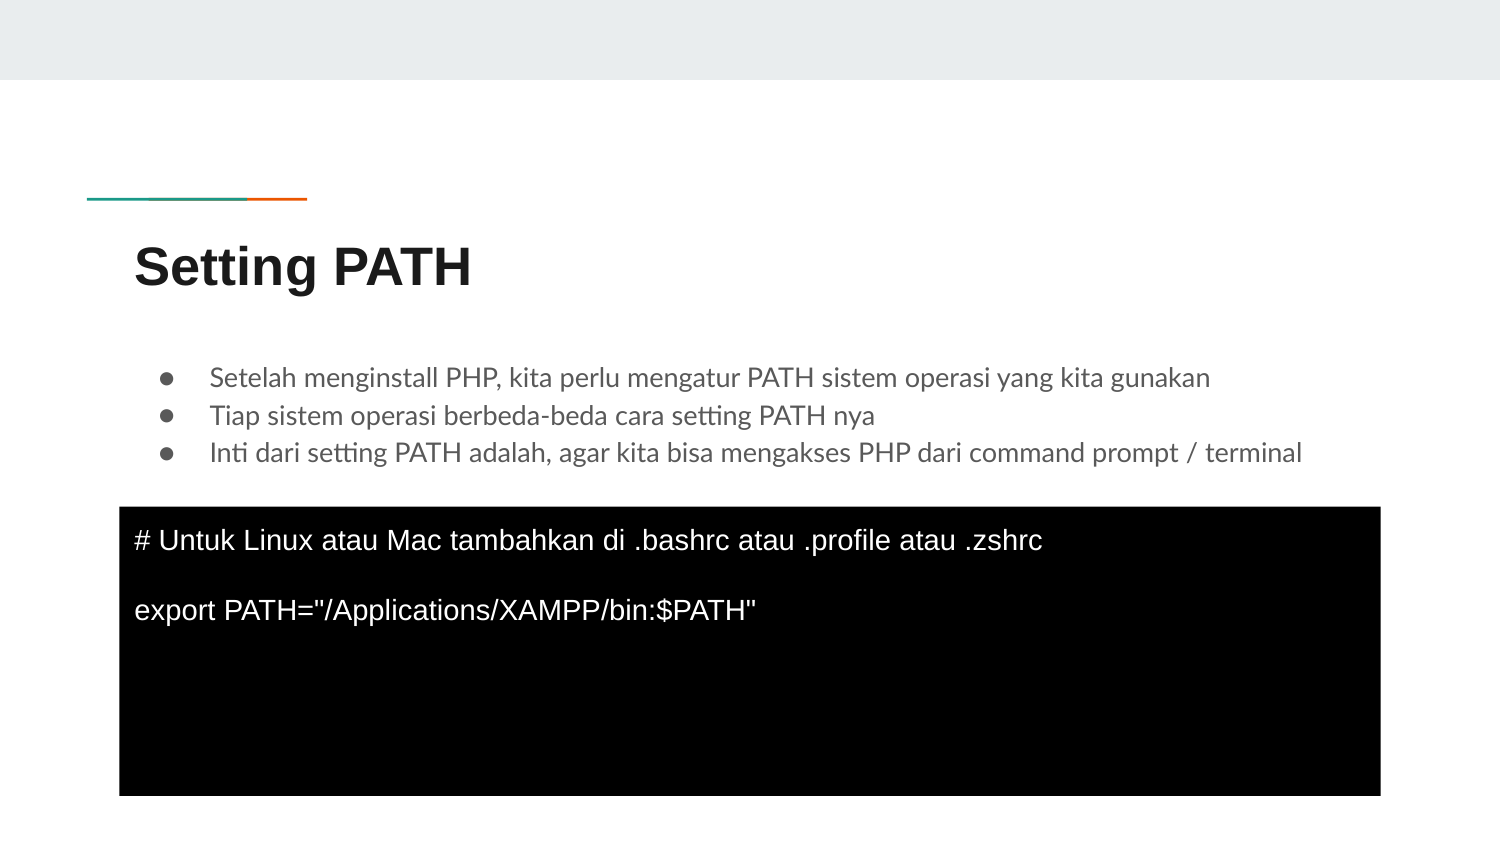

# Setting PATH
Setelah menginstall PHP, kita perlu mengatur PATH sistem operasi yang kita gunakan
Tiap sistem operasi berbeda-beda cara setting PATH nya
Inti dari setting PATH adalah, agar kita bisa mengakses PHP dari command prompt / terminal
# Untuk Linux atau Mac tambahkan di .bashrc atau .profile atau .zshrc

export PATH="/Applications/XAMPP/bin:$PATH"